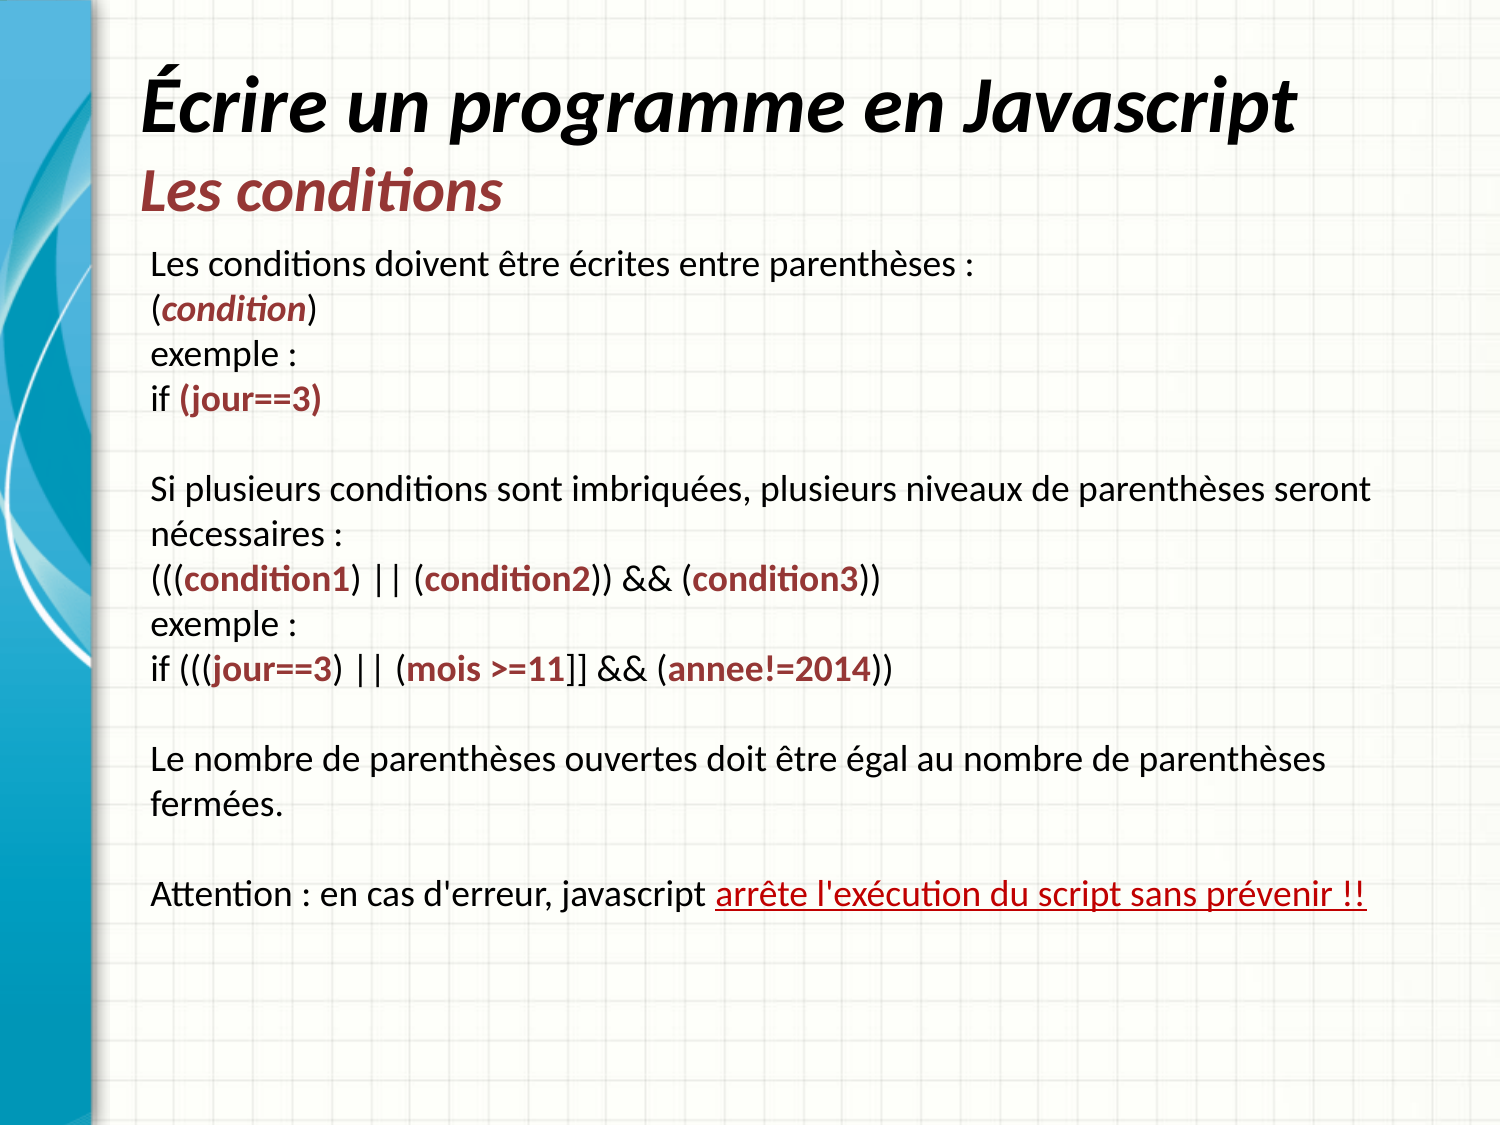

# Écrire un programme en Javascript Les conditions
Les conditions doivent être écrites entre parenthèses :
(condition)
exemple :
if (jour==3)

Si plusieurs conditions sont imbriquées, plusieurs niveaux de parenthèses seront nécessaires :
(((condition1) || (condition2)) && (condition3))
exemple :
if (((jour==3) || (mois >=11]] && (annee!=2014))

Le nombre de parenthèses ouvertes doit être égal au nombre de parenthèses fermées.

Attention : en cas d'erreur, javascript arrête l'exécution du script sans prévenir !!